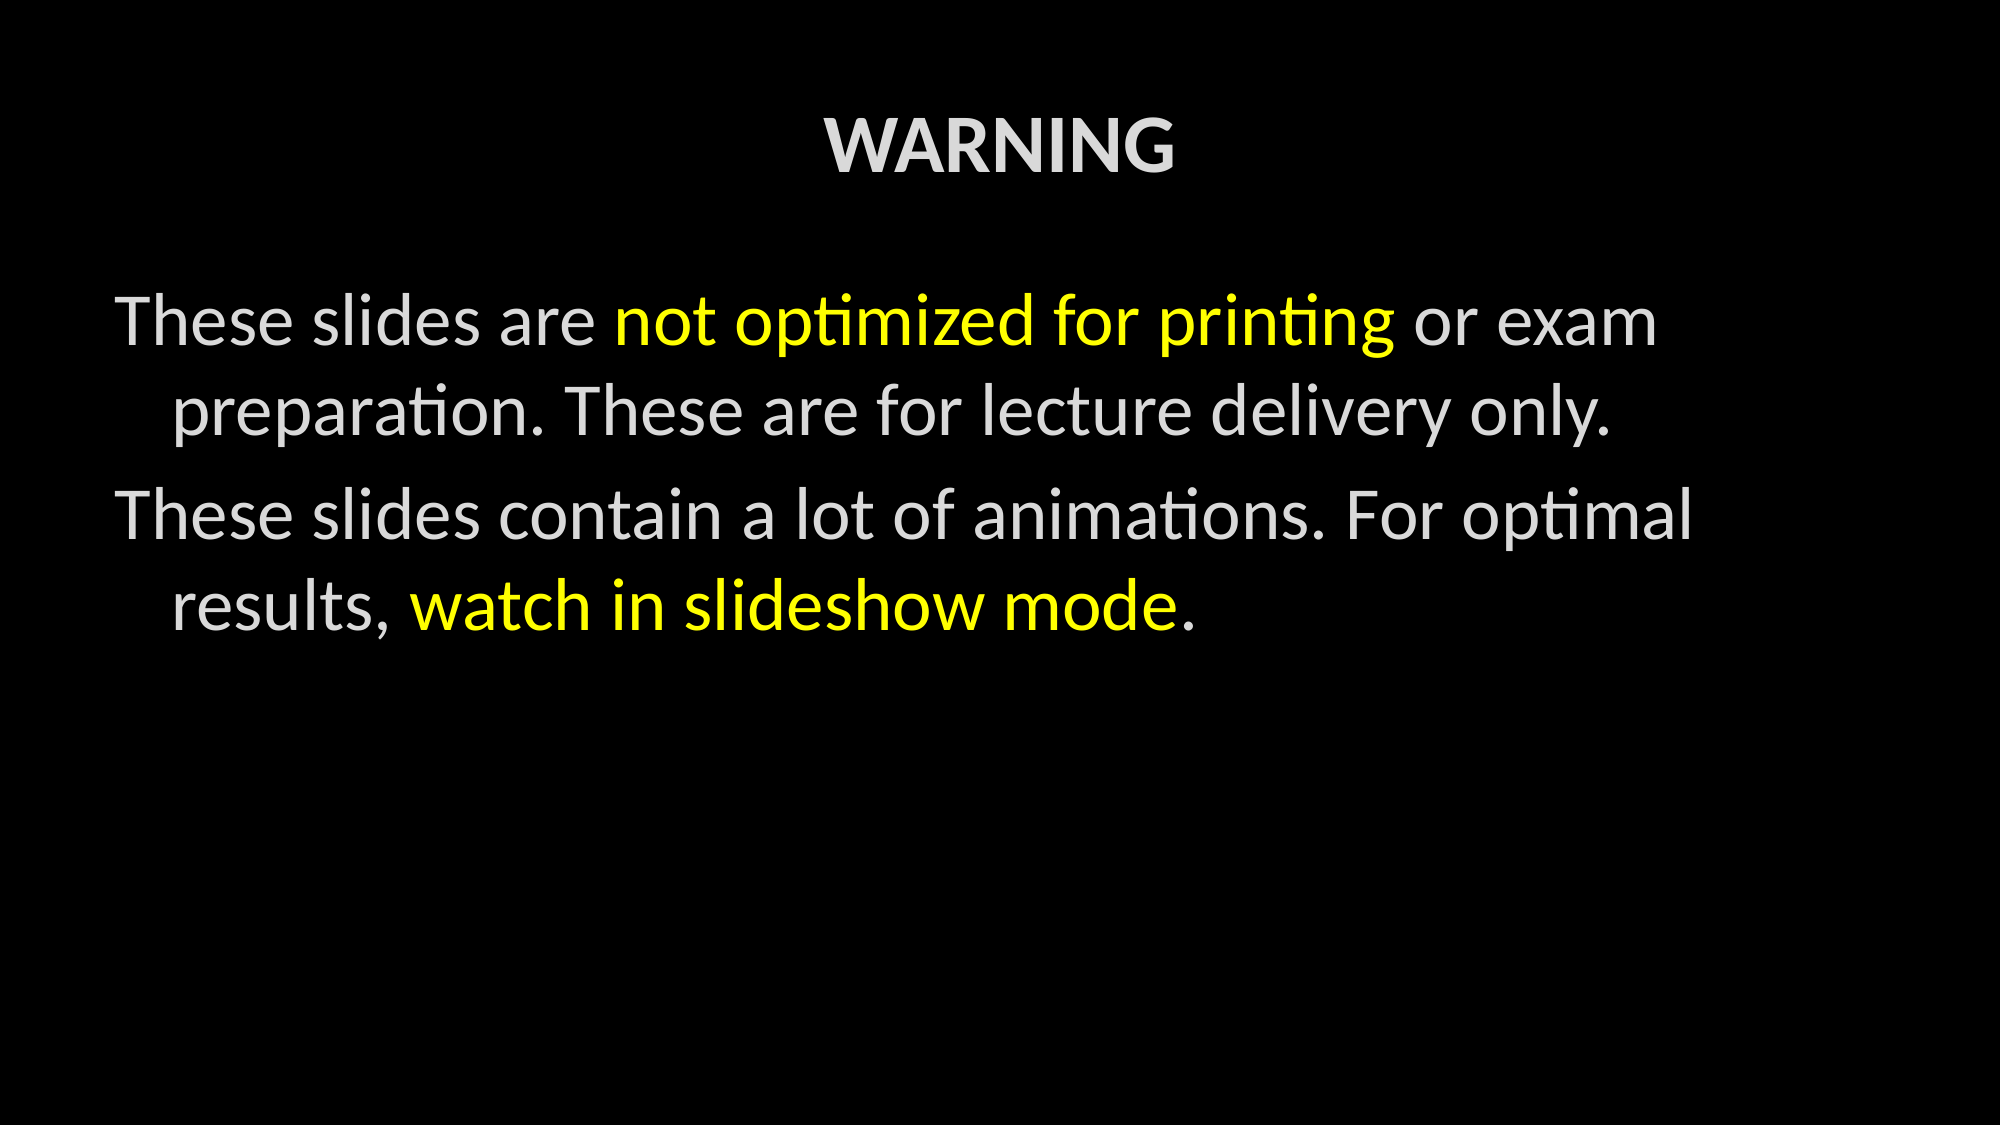

# WARNING
20 min
These slides are not optimized for printing or exam preparation. These are for lecture delivery only.
These slides contain a lot of animations. For optimal results, watch in slideshow mode.